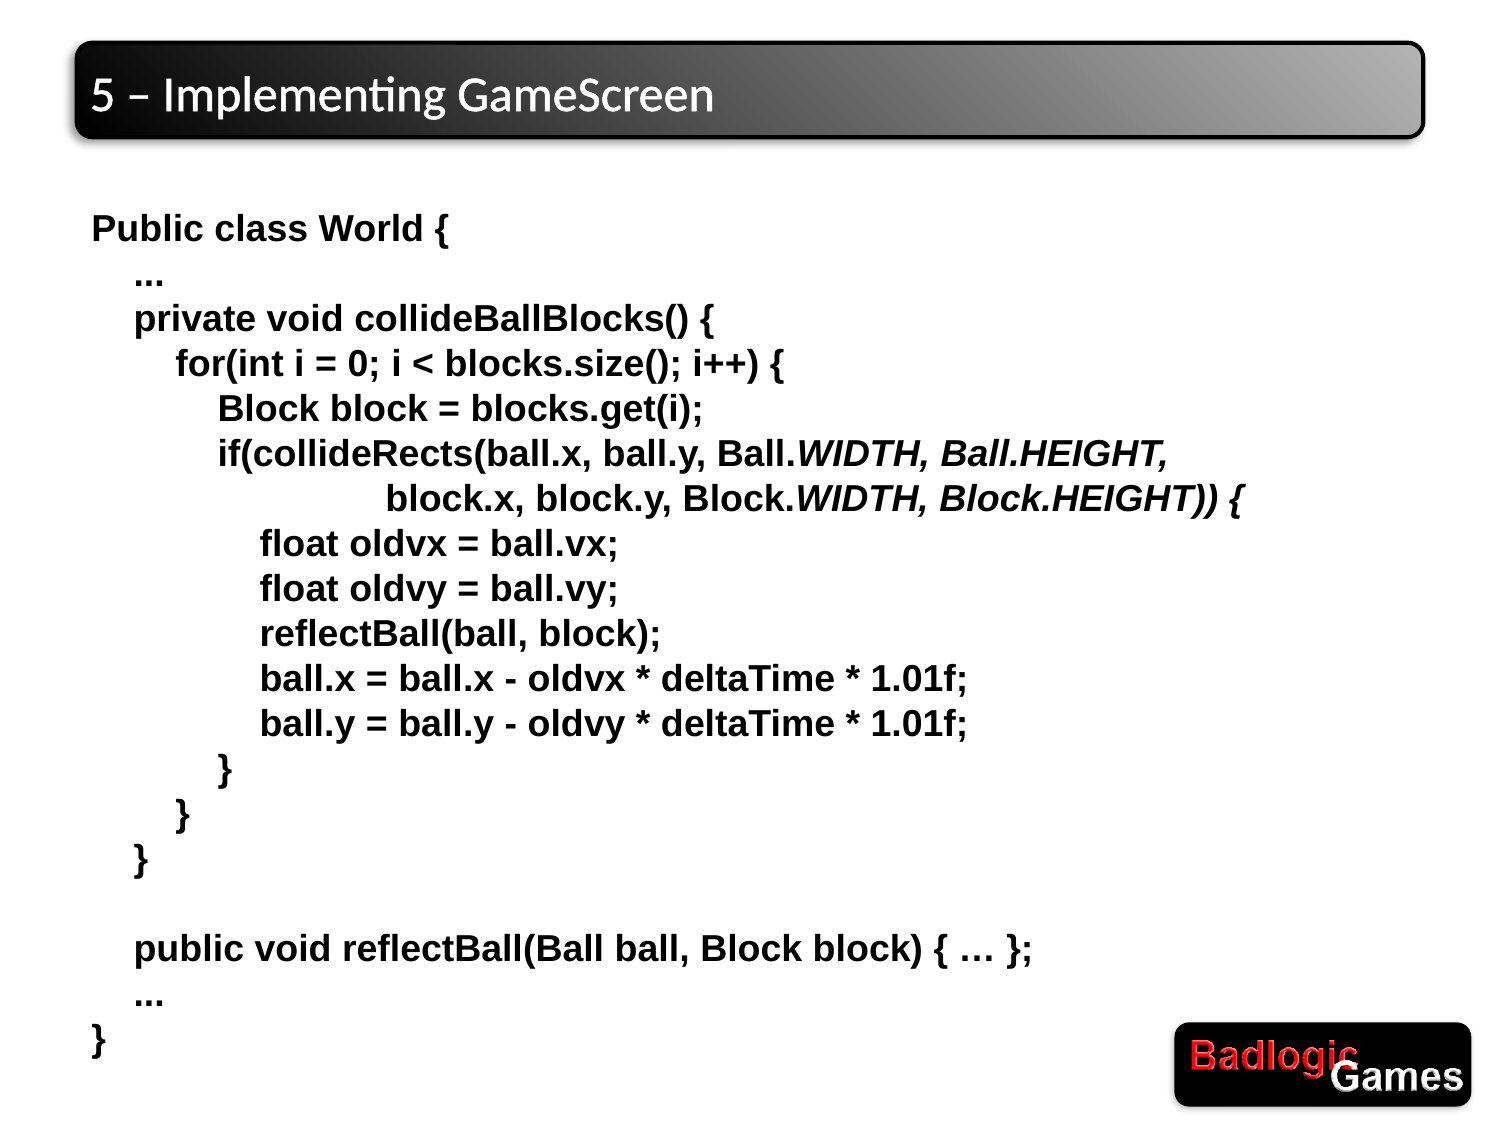

# 5 – Implementing GameScreen
Public class World {
    ...
    private void collideBallBlocks() {
        for(int i = 0; i < blocks.size(); i++) {
            Block block = blocks.get(i);
            if(collideRects(ball.x, ball.y, Ball.WIDTH, Ball.HEIGHT,
                            block.x, block.y, Block.WIDTH, Block.HEIGHT)) {
                float oldvx = ball.vx;
                float oldvy = ball.vy;
                reflectBall(ball, block);
                ball.x = ball.x - oldvx * deltaTime * 1.01f;
                ball.y = ball.y - oldvy * deltaTime * 1.01f;
            }
        }
    }

    public void reflectBall(Ball ball, Block block) { … };
    ...
}